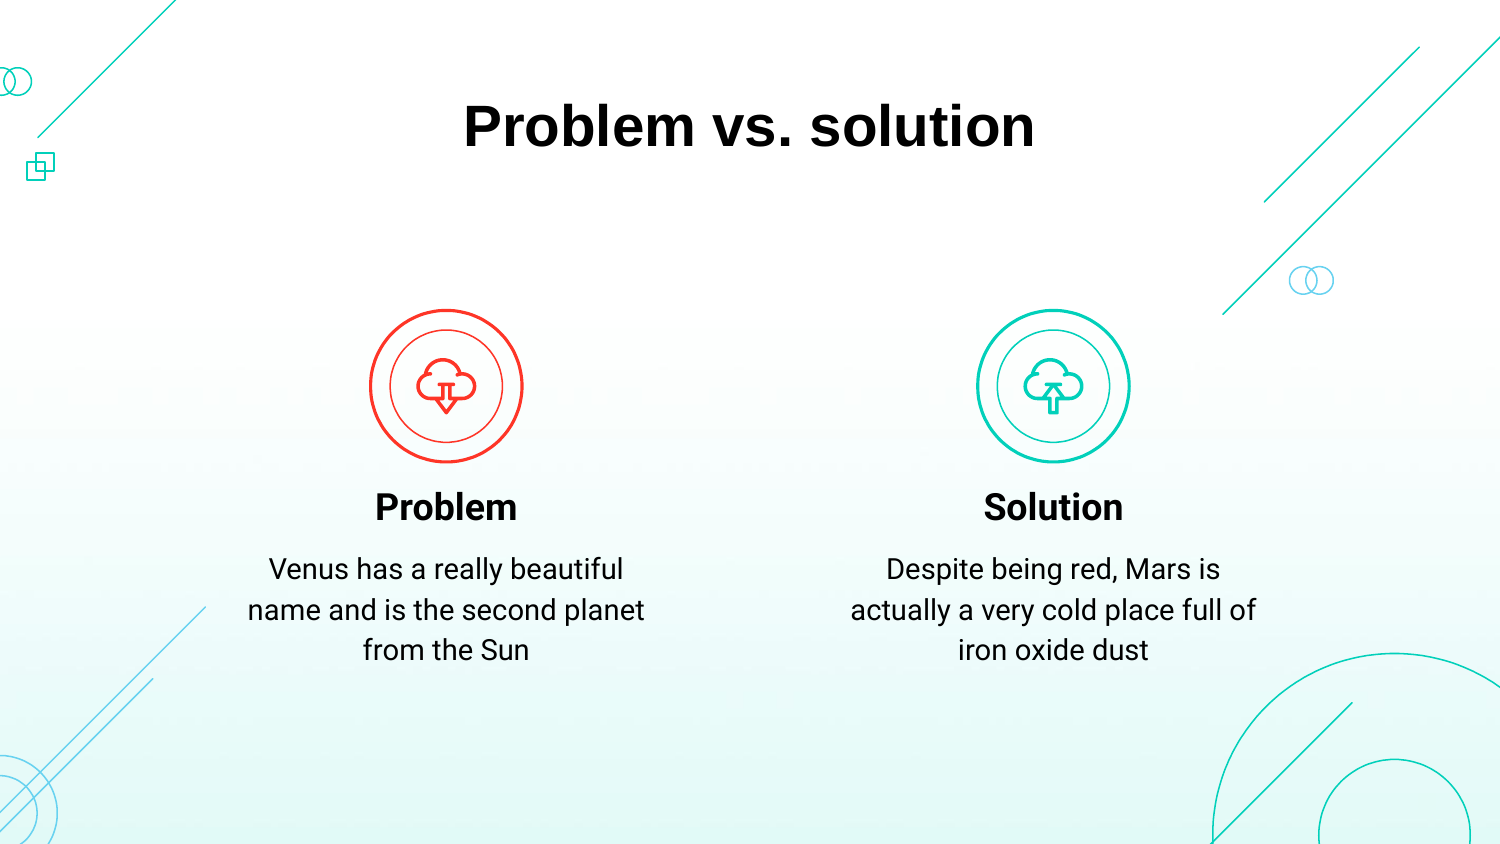

# Problem vs. solution

Problem
Solution
Despite being red, Mars is actually a very cold place full of iron oxide dust
Venus has a really beautiful name and is the second planet from the Sun